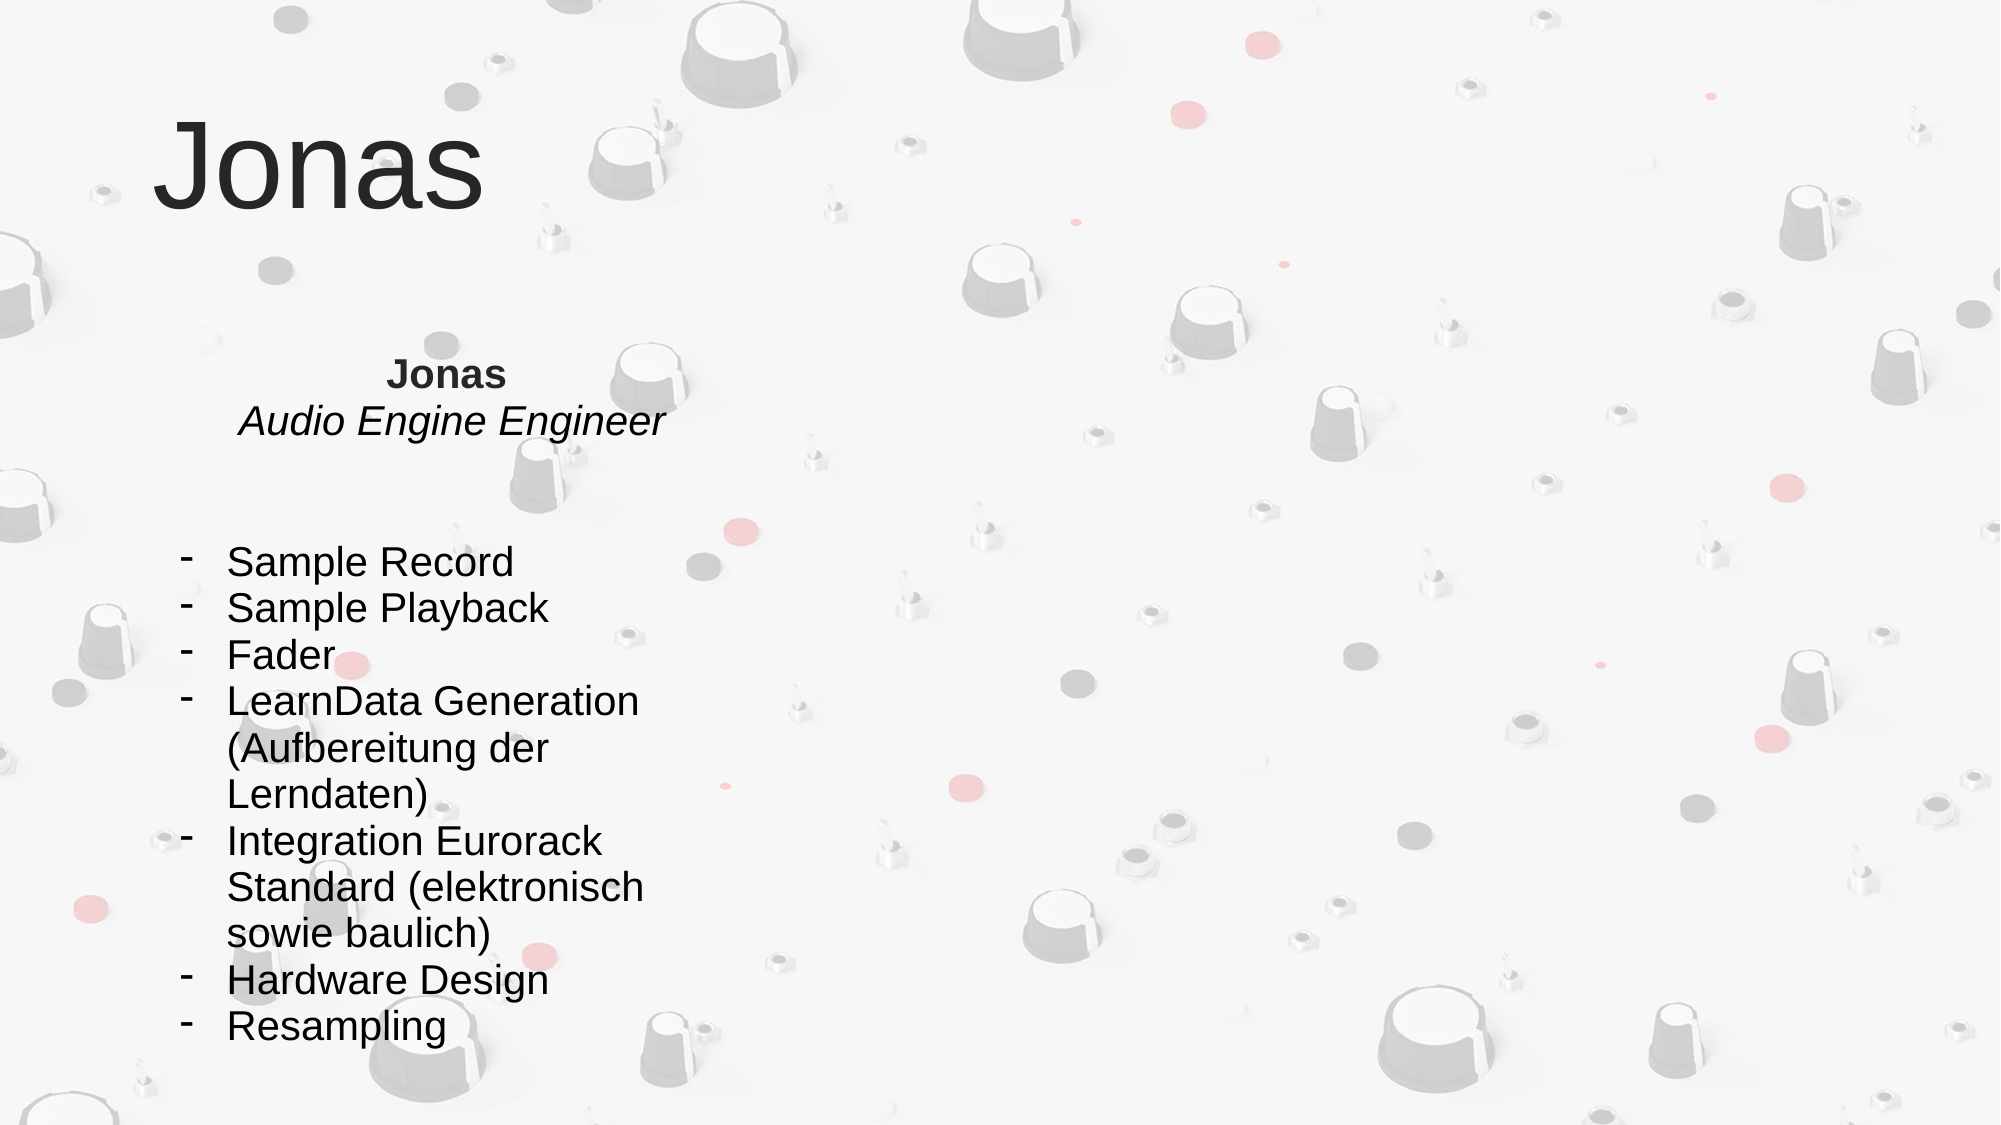

# Jonas
| Jonas Audio Engine Engineer |
| --- |
| Sample Record Sample Playback Fader LearnData Generation (Aufbereitung der Lerndaten) Integration Eurorack Standard (elektronisch sowie baulich) Hardware Design Resampling |